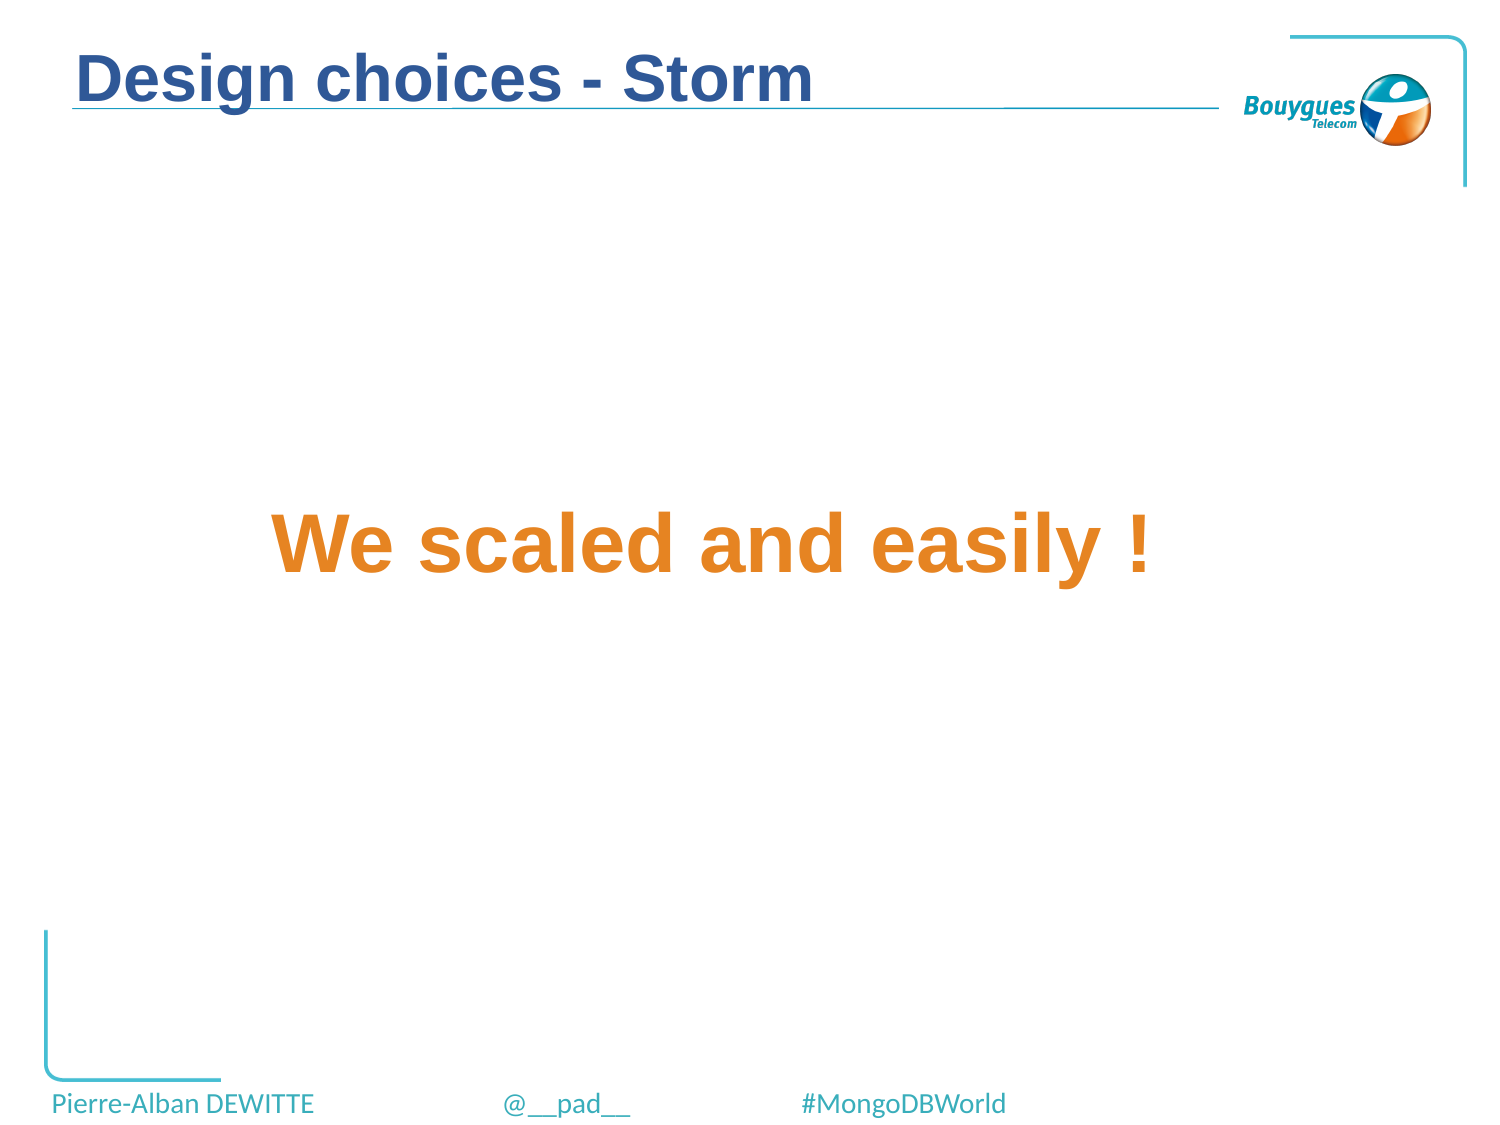

# Design choices - Storm
We scaled and easily !